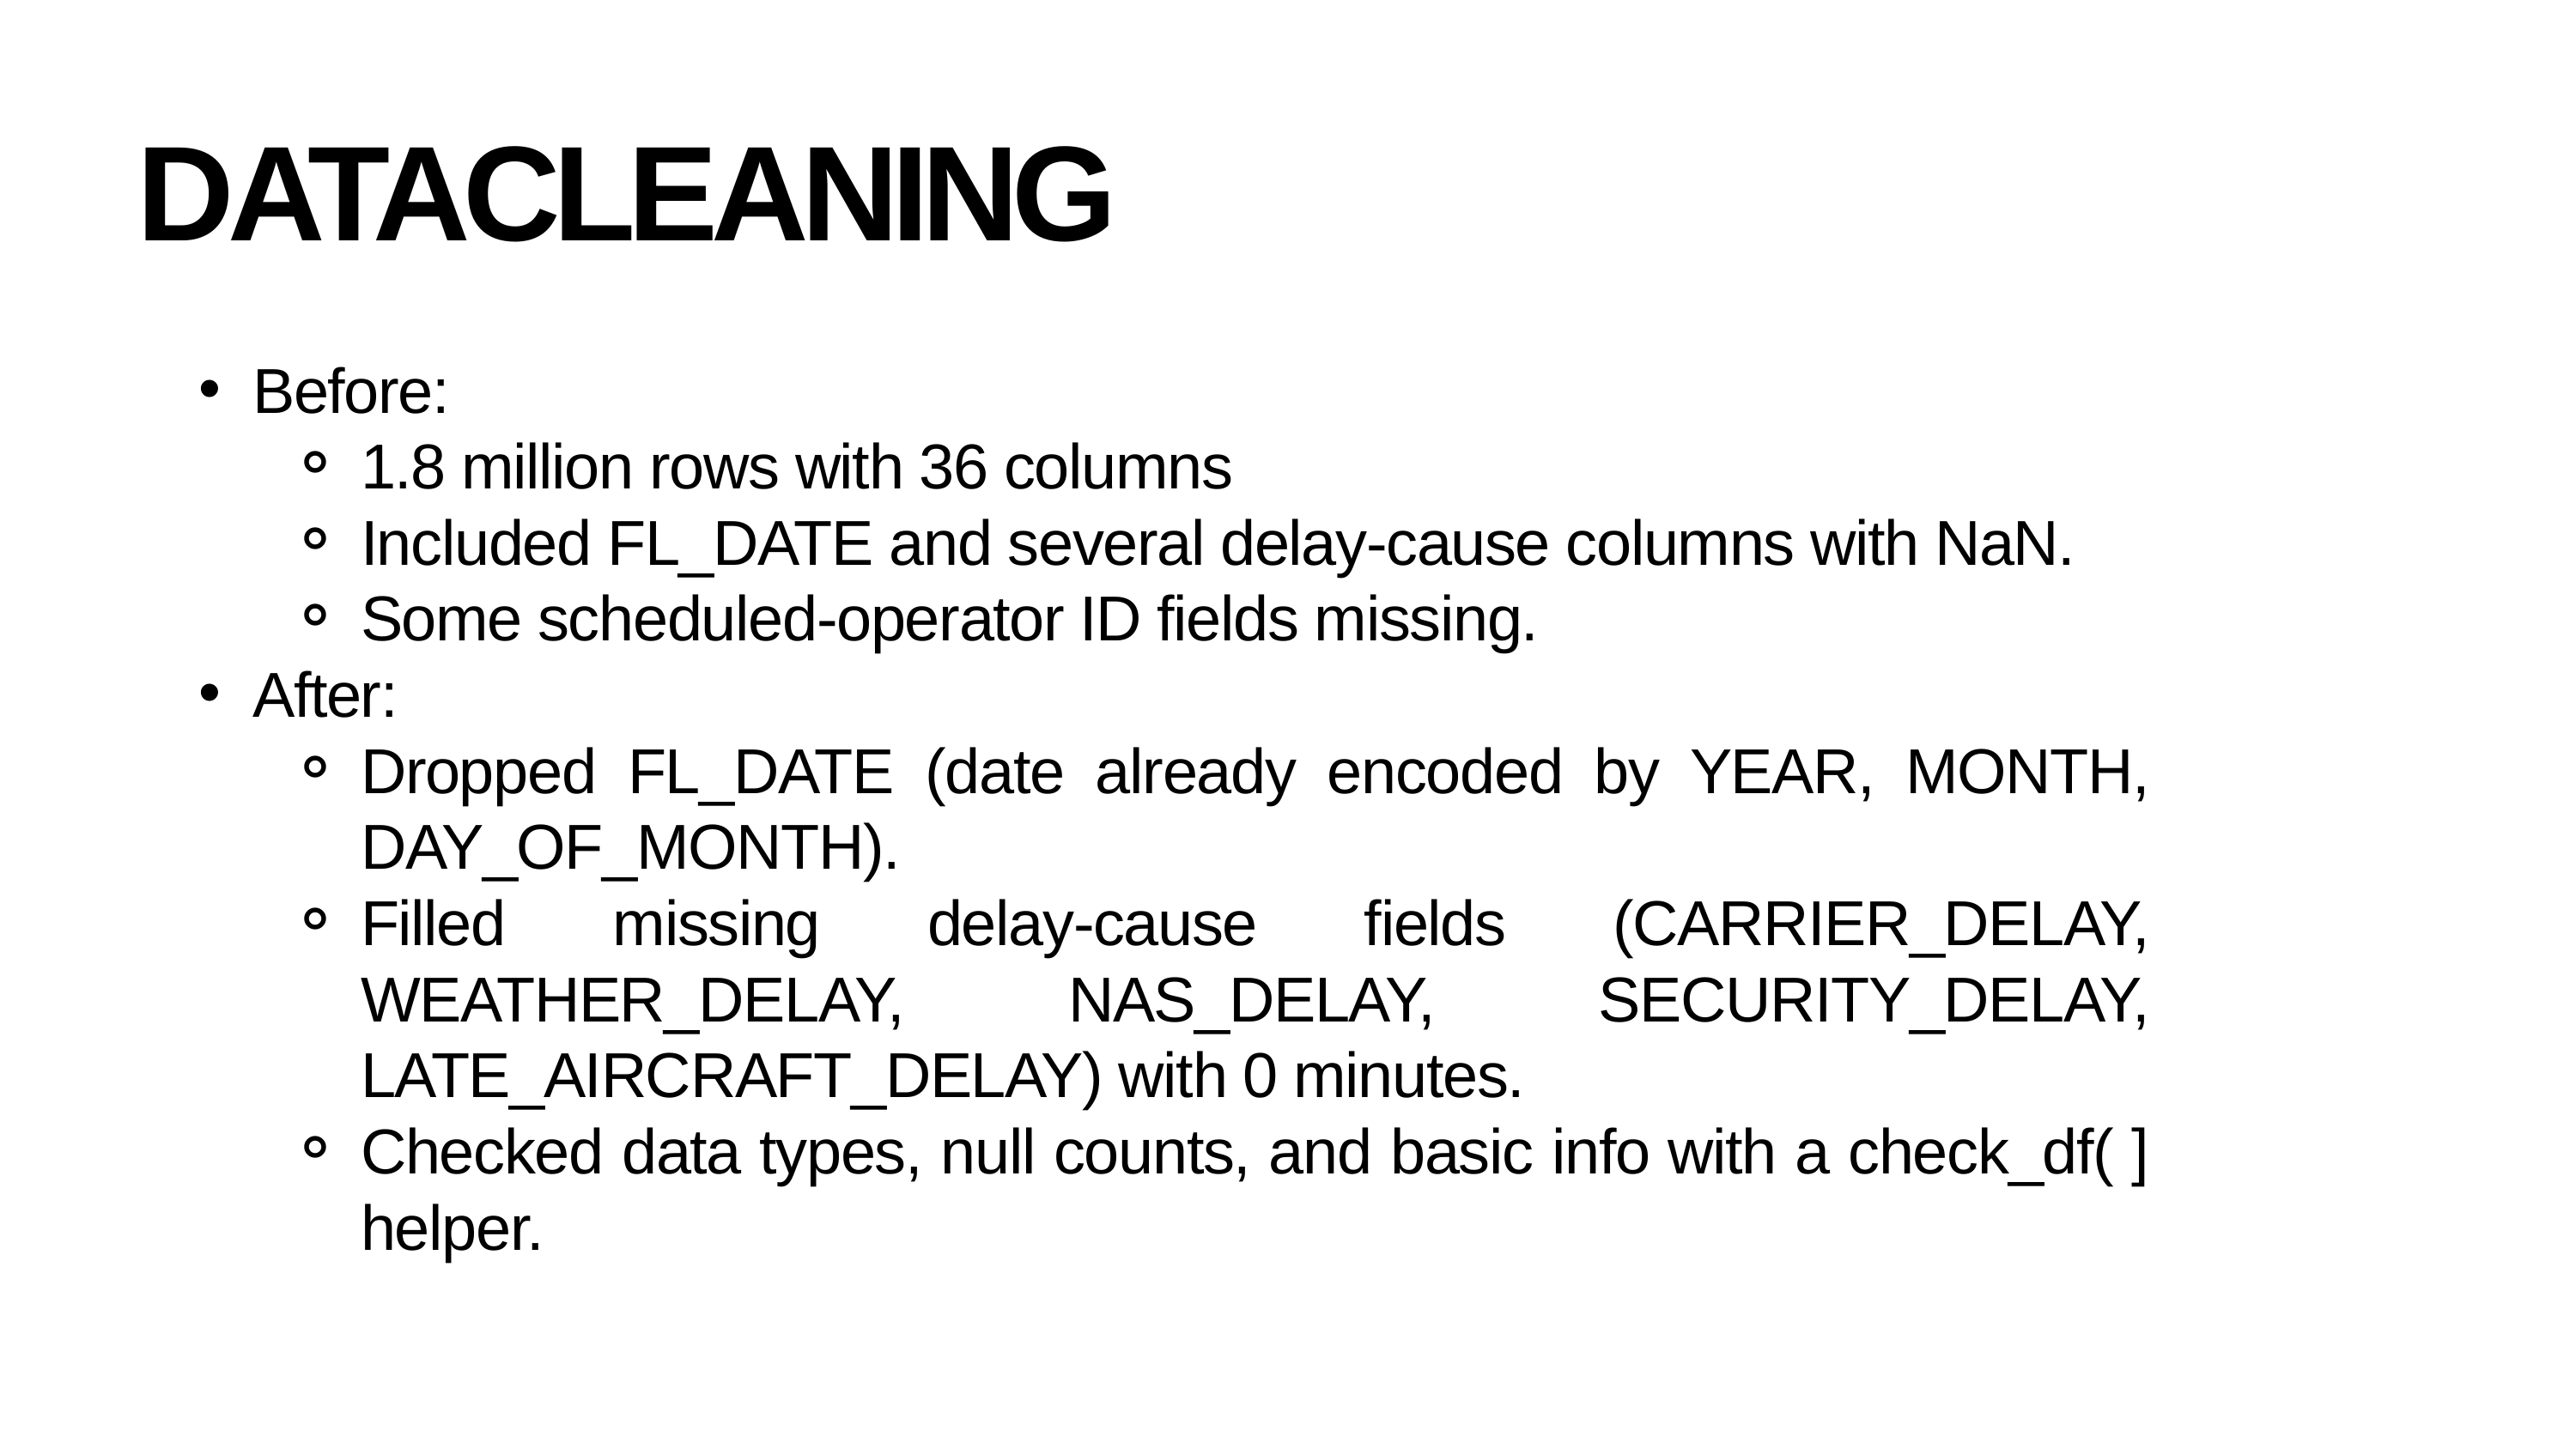

DATACLEANING
Before:
1.8 million rows with 36 columns
Included FL_DATE and several delay‑cause columns with NaN.
Some scheduled‑operator ID fields missing.
After:
Dropped FL_DATE (date already encoded by YEAR, MONTH, DAY_OF_MONTH).
Filled missing delay‑cause fields (CARRIER_DELAY, WEATHER_DELAY, NAS_DELAY, SECURITY_DELAY, LATE_AIRCRAFT_DELAY) with 0 minutes.
Checked data types, null counts, and basic info with a check_df( ] helper.